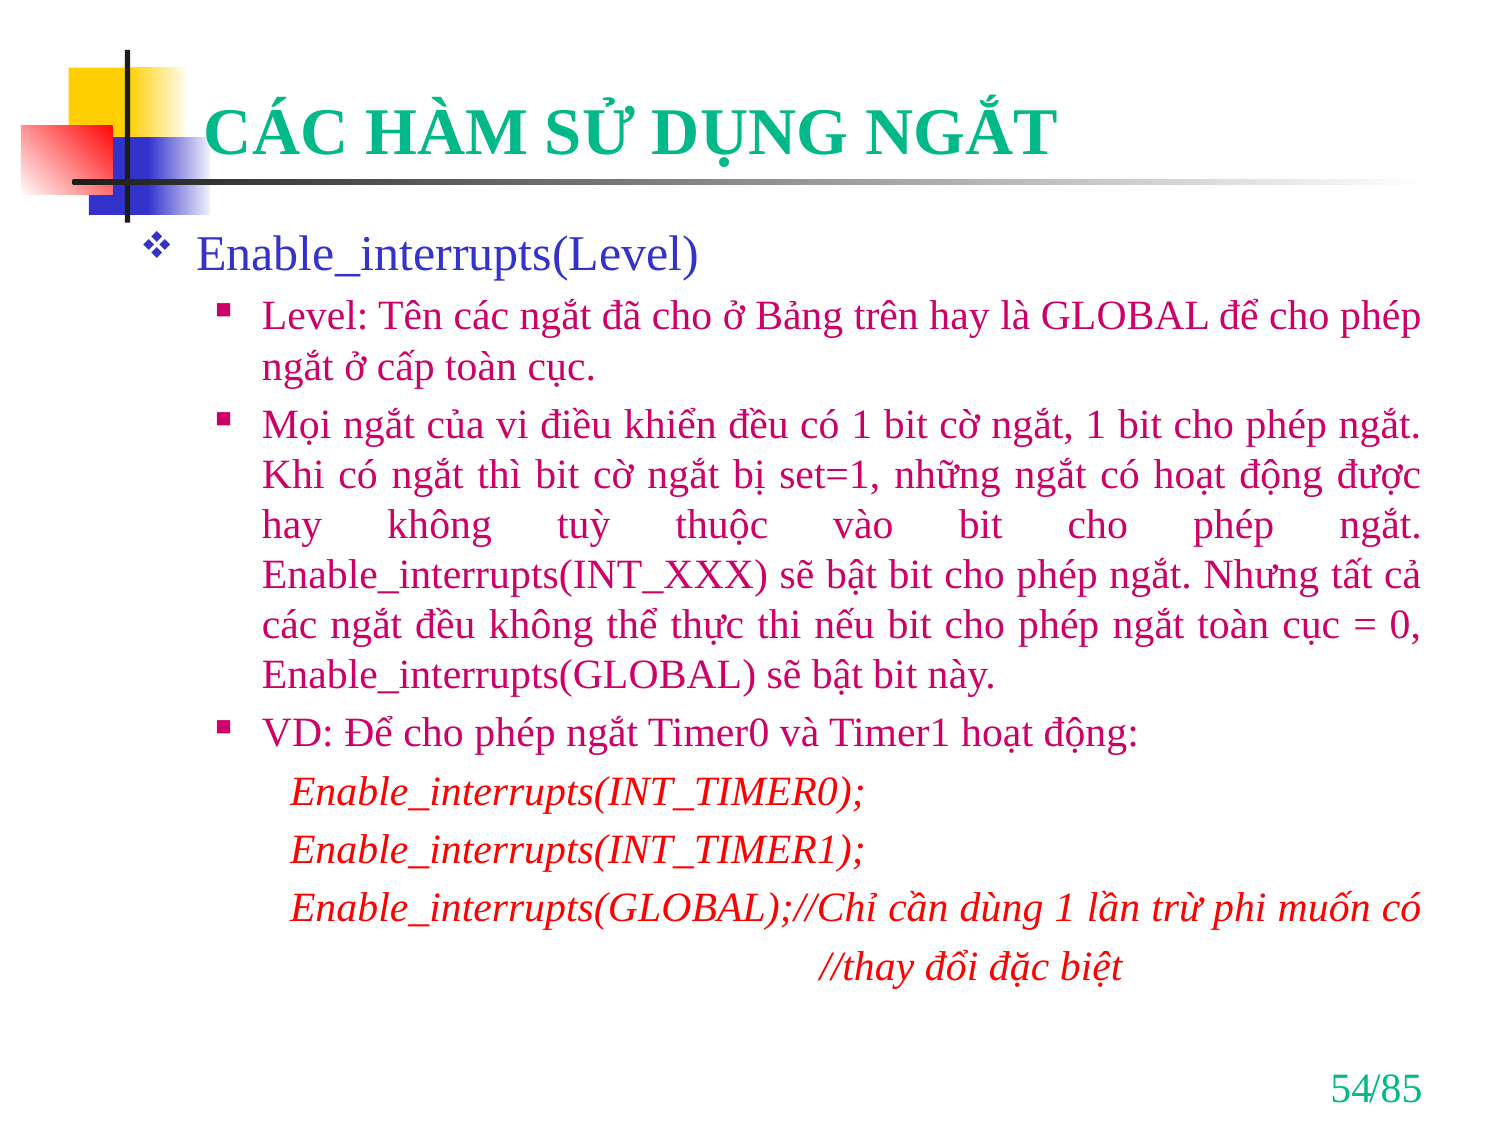

# CÁC HÀM SỬ DỤNG NGẮT
Enable_interrupts(Level)
Level: Tên các ngắt đã cho ở Bảng trên hay là GLOBAL để cho phép ngắt ở cấp toàn cục.
Mọi ngắt của vi điều khiển đều có 1 bit cờ ngắt, 1 bit cho phép ngắt. Khi có ngắt thì bit cờ ngắt bị set=1, những ngắt có hoạt động được hay không tuỳ thuộc vào bit cho phép ngắt. Enable_interrupts(INT_XXX) sẽ bật bit cho phép ngắt. Nhưng tất cả các ngắt đều không thể thực thi nếu bit cho phép ngắt toàn cục = 0, Enable_interrupts(GLOBAL) sẽ bật bit này.
VD: Để cho phép ngắt Timer0 và Timer1 hoạt động:
Enable_interrupts(INT_TIMER0);
Enable_interrupts(INT_TIMER1);
Enable_interrupts(GLOBAL);//Chỉ cần dùng 1 lần trừ phi muốn có
				    //thay đổi đặc biệt

54